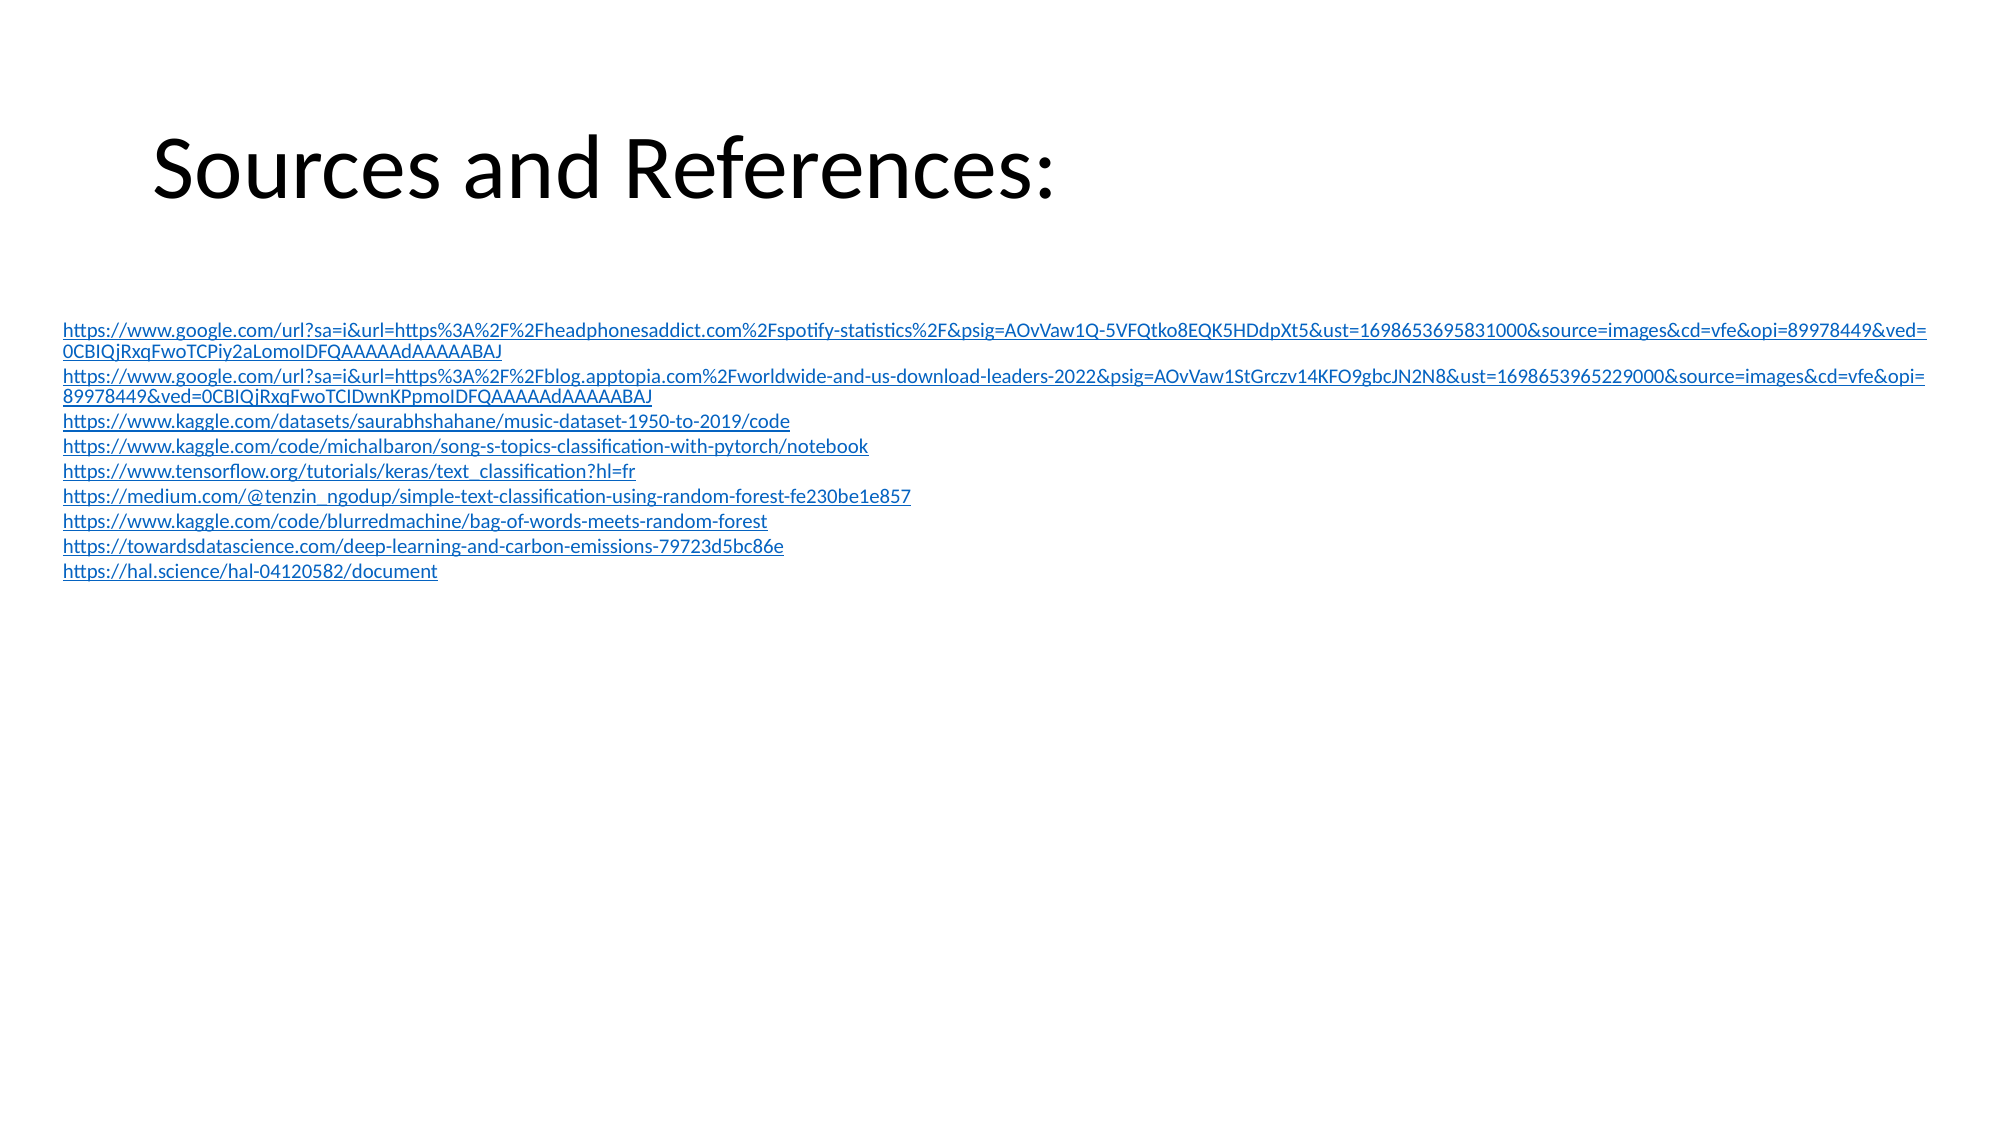

# Sources and References:
https://www.google.com/url?sa=i&url=https%3A%2F%2Fheadphonesaddict.com%2Fspotify-statistics%2F&psig=AOvVaw1Q-5VFQtko8EQK5HDdpXt5&ust=1698653695831000&source=images&cd=vfe&opi=89978449&ved=0CBIQjRxqFwoTCPiy2aLomoIDFQAAAAAdAAAAABAJ
https://www.google.com/url?sa=i&url=https%3A%2F%2Fblog.apptopia.com%2Fworldwide-and-us-download-leaders-2022&psig=AOvVaw1StGrczv14KFO9gbcJN2N8&ust=1698653965229000&source=images&cd=vfe&opi=89978449&ved=0CBIQjRxqFwoTCIDwnKPpmoIDFQAAAAAdAAAAABAJ
https://www.kaggle.com/datasets/saurabhshahane/music-dataset-1950-to-2019/code
https://www.kaggle.com/code/michalbaron/song-s-topics-classification-with-pytorch/notebook
https://www.tensorflow.org/tutorials/keras/text_classification?hl=fr
https://medium.com/@tenzin_ngodup/simple-text-classification-using-random-forest-fe230be1e857
https://www.kaggle.com/code/blurredmachine/bag-of-words-meets-random-forest
https://towardsdatascience.com/deep-learning-and-carbon-emissions-79723d5bc86e
https://hal.science/hal-04120582/document